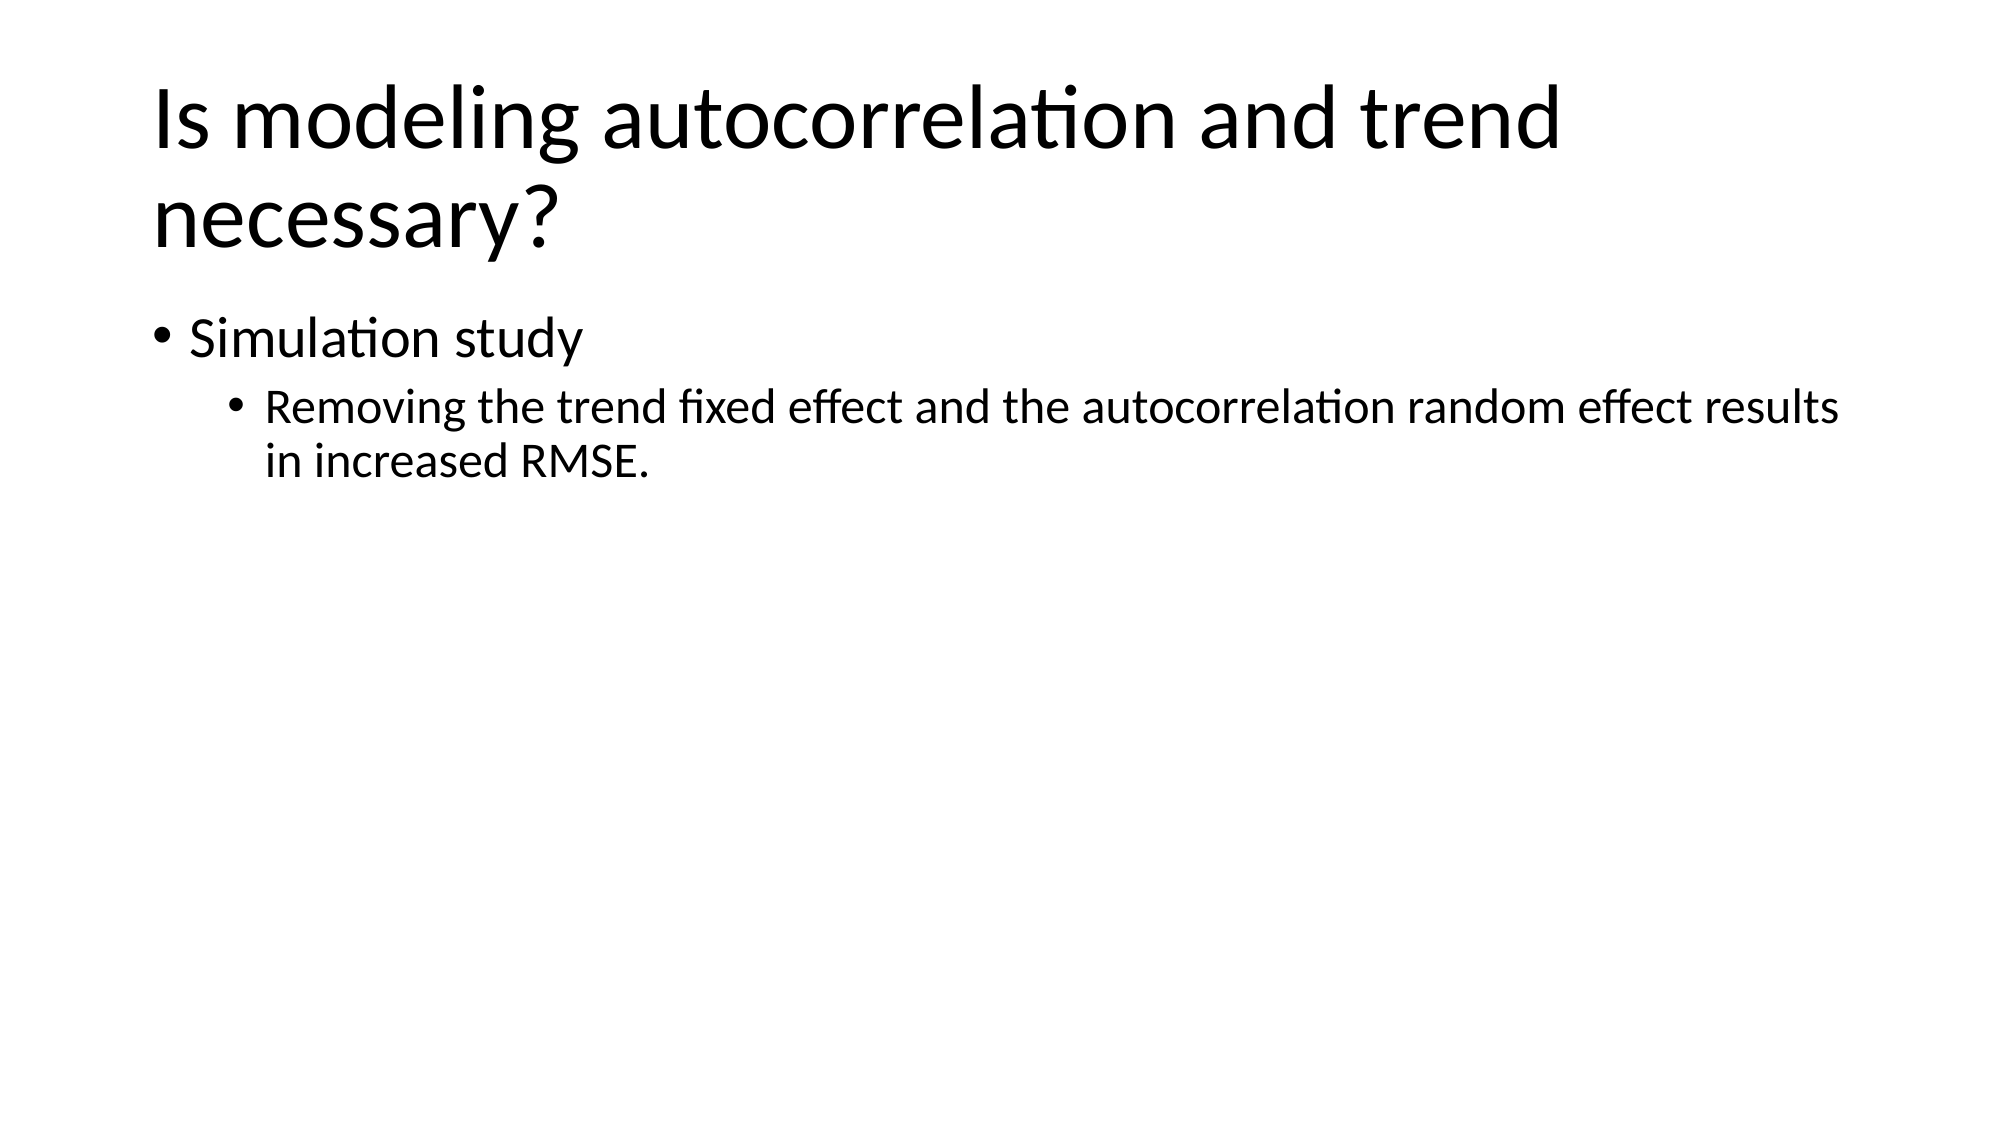

# Is modeling autocorrelation and trend necessary?
Simulation study
Removing the trend fixed effect and the autocorrelation random effect results in increased RMSE.